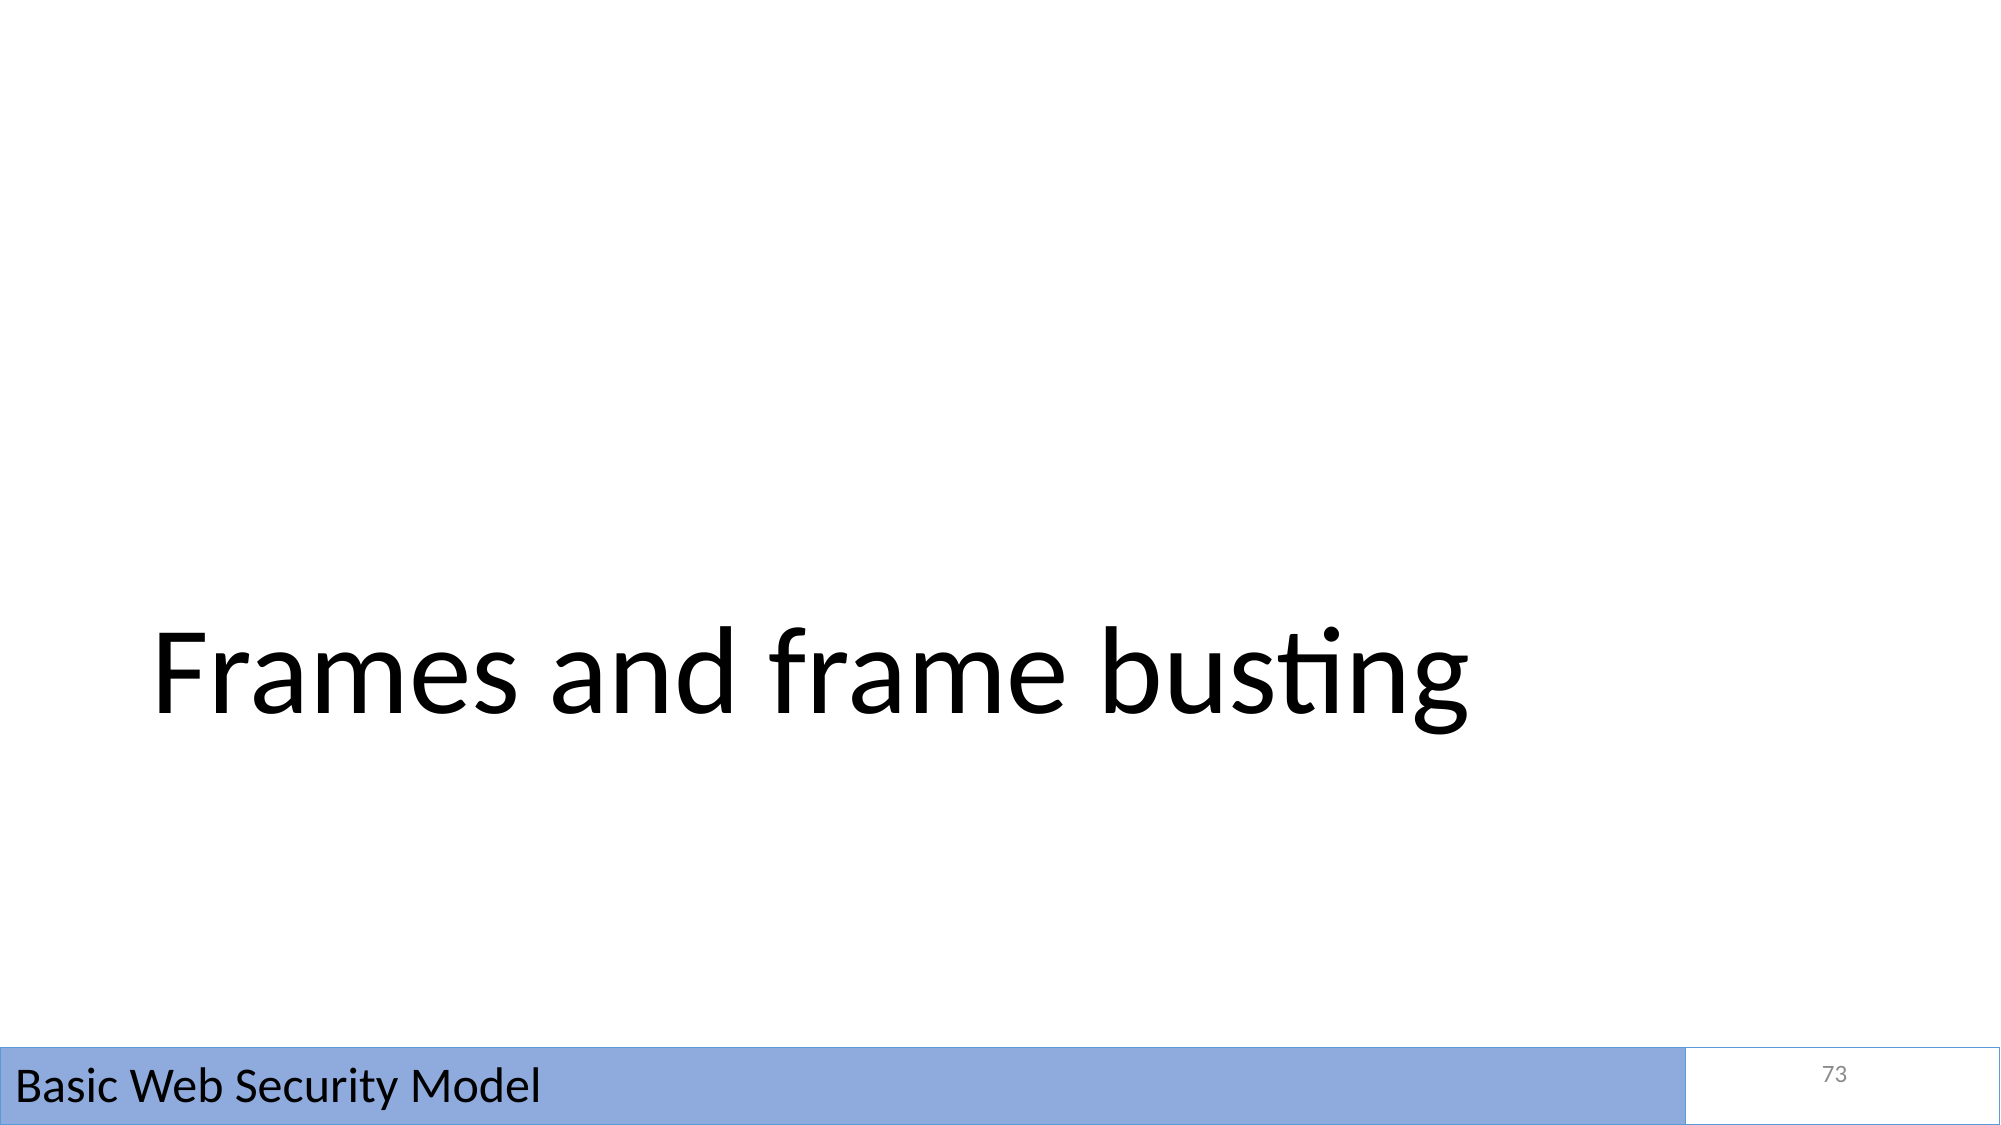

# Frames and frame busting

73
Basic Web Security Model